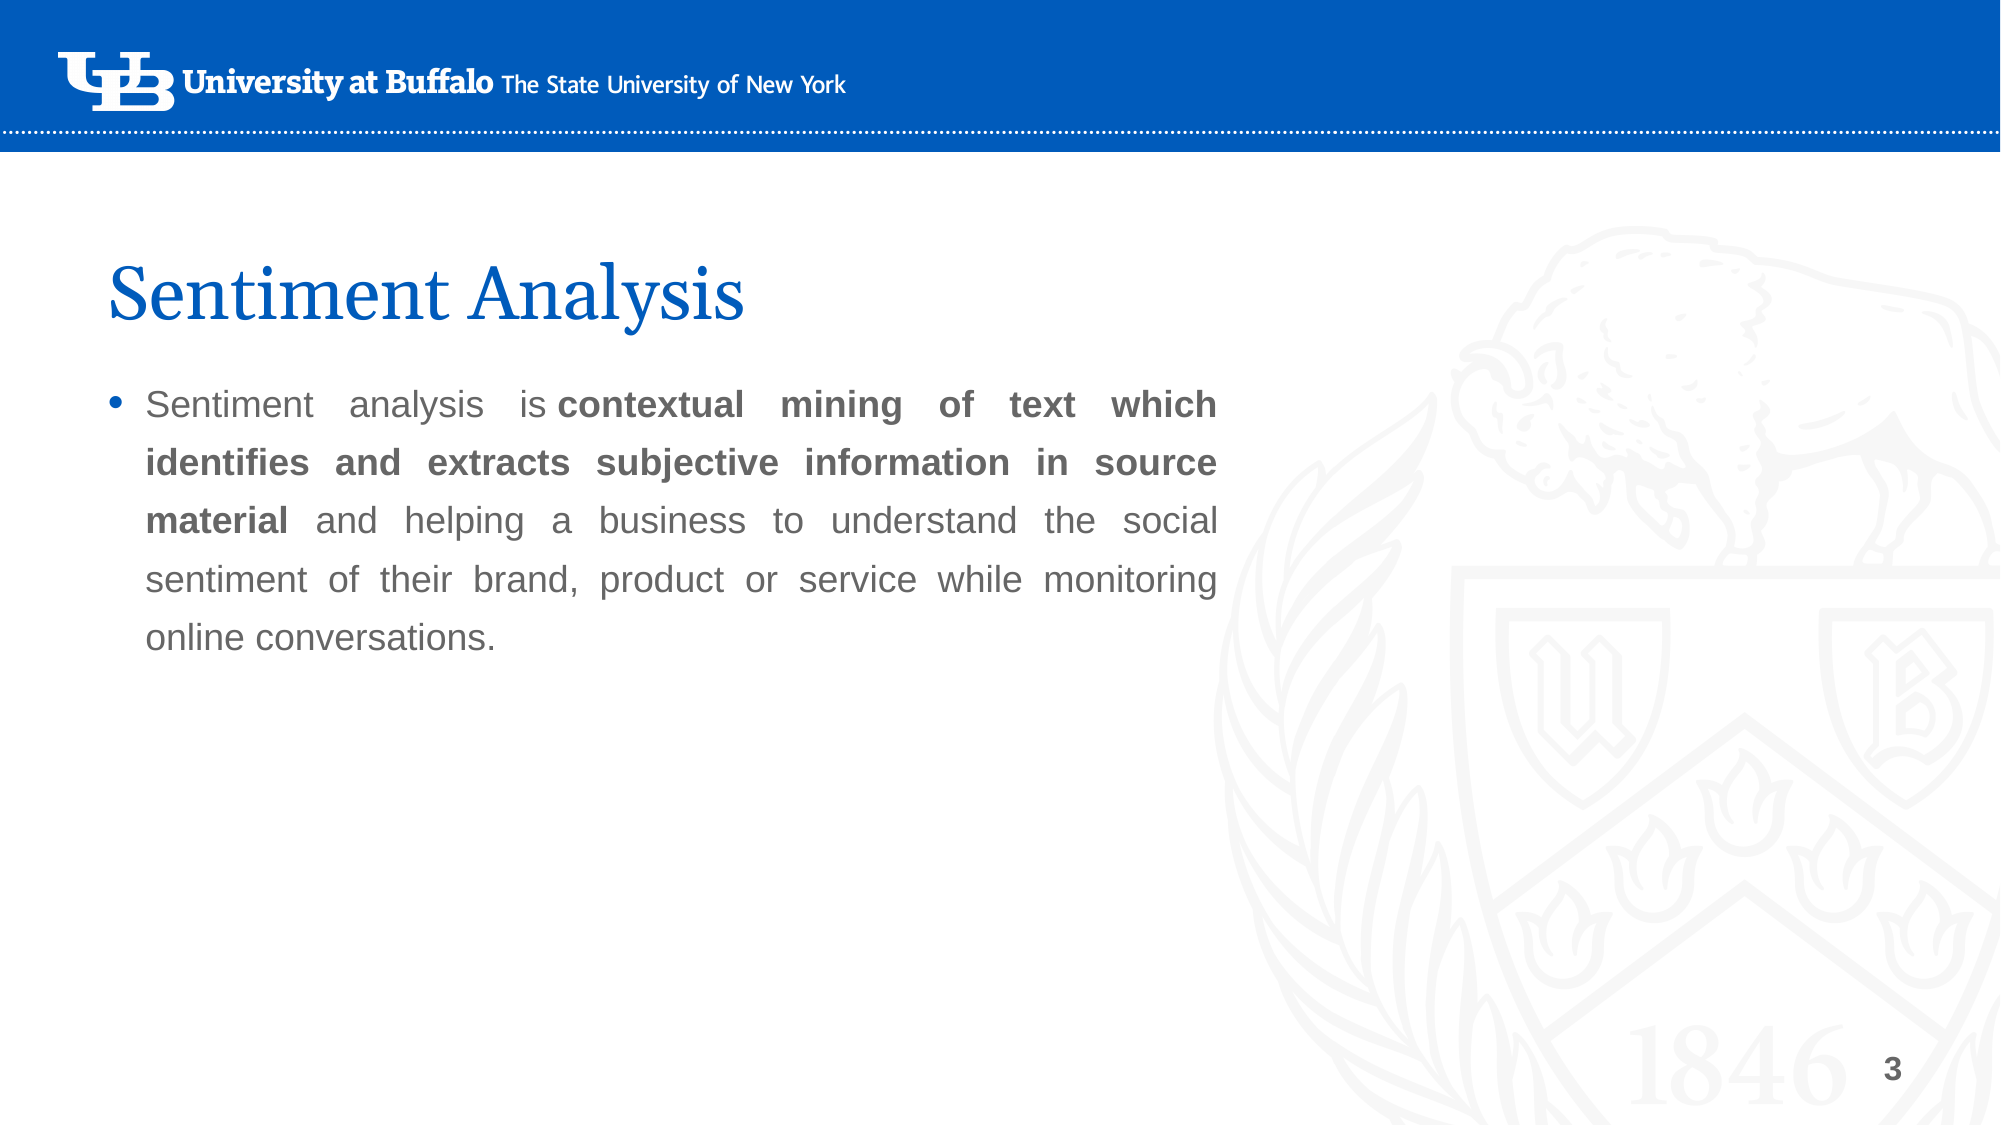

# Sentiment Analysis
Sentiment analysis is contextual mining of text which identifies and extracts subjective information in source material and helping a business to understand the social sentiment of their brand, product or service while monitoring online conversations.

3